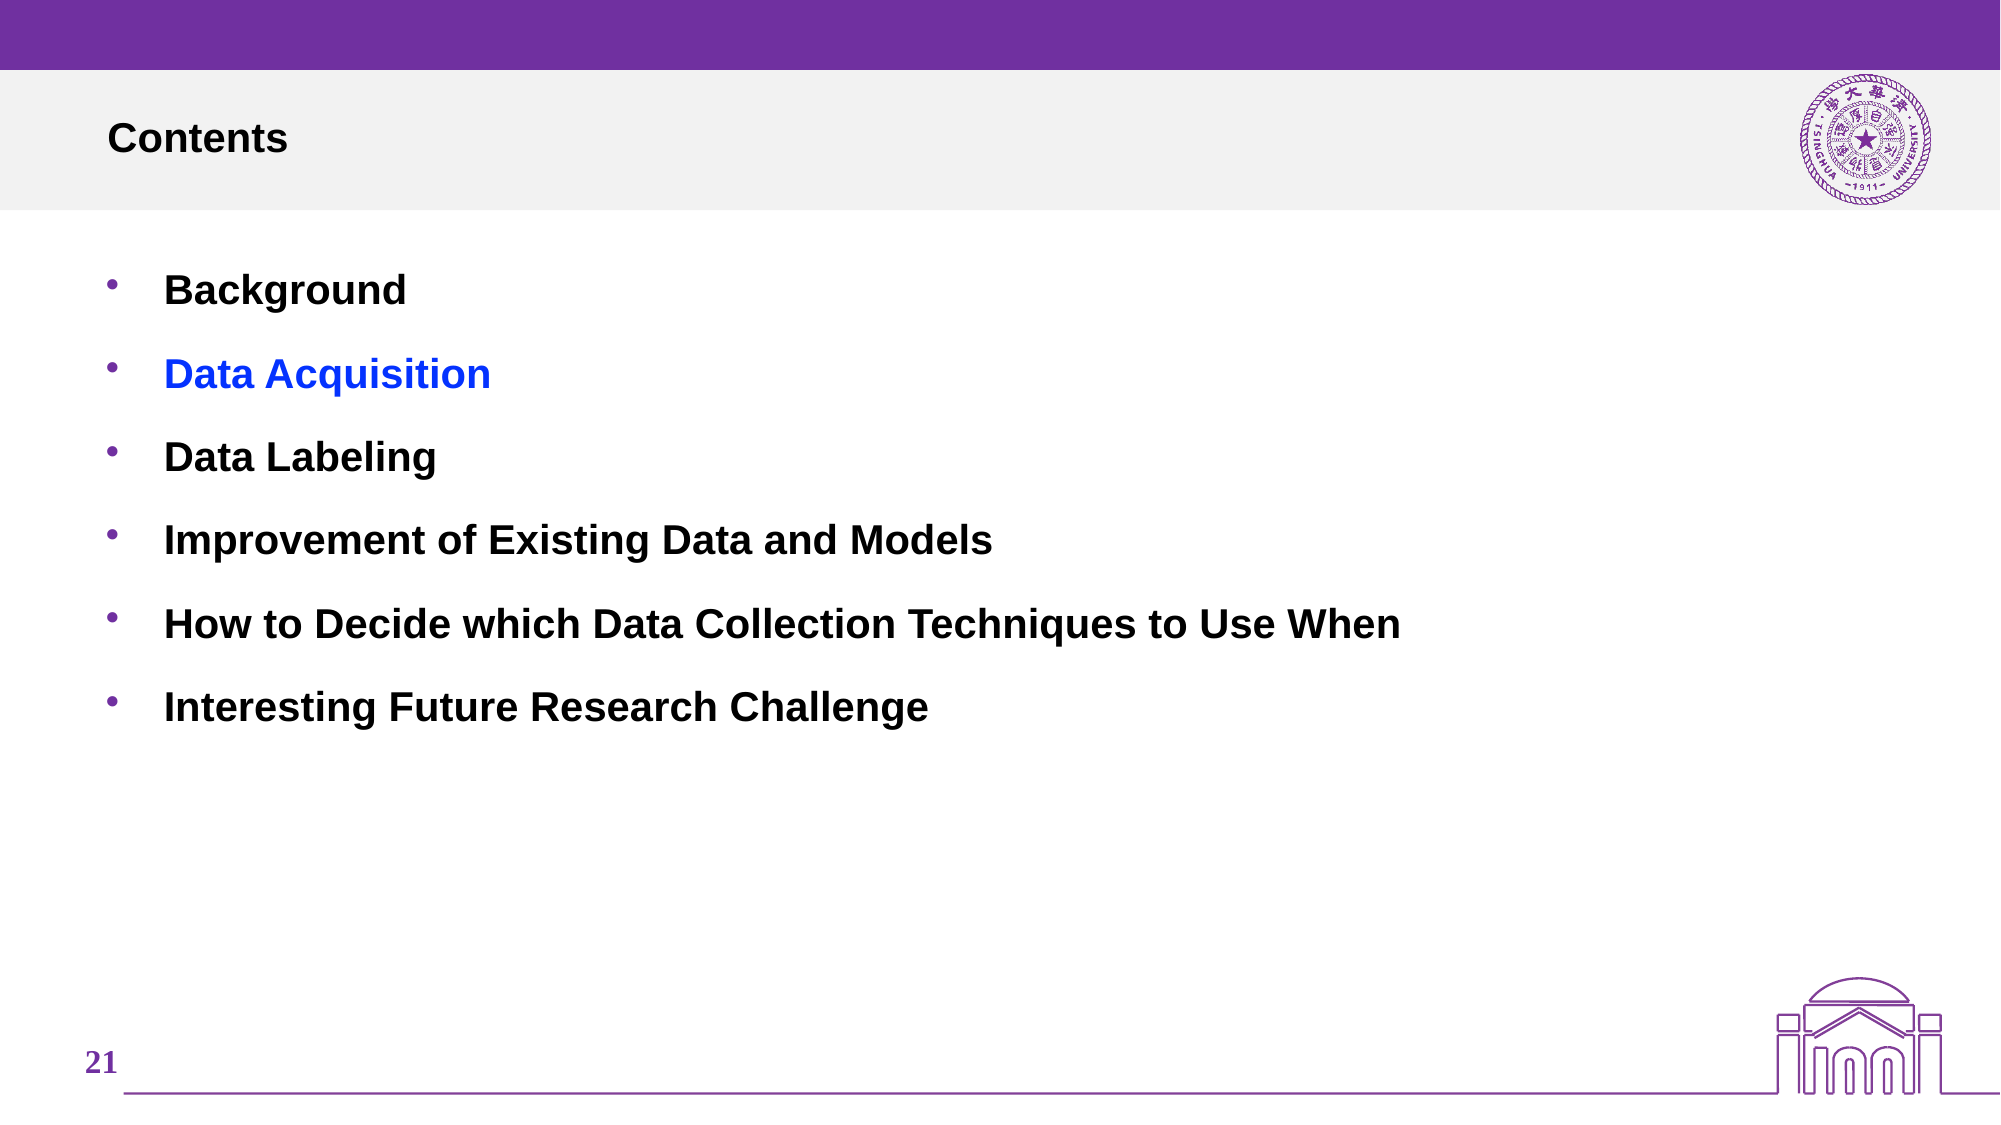

# Contents
Background
Data Acquisition
Data Labeling
Improvement of Existing Data and Models
How to Decide which Data Collection Techniques to Use When
Interesting Future Research Challenge